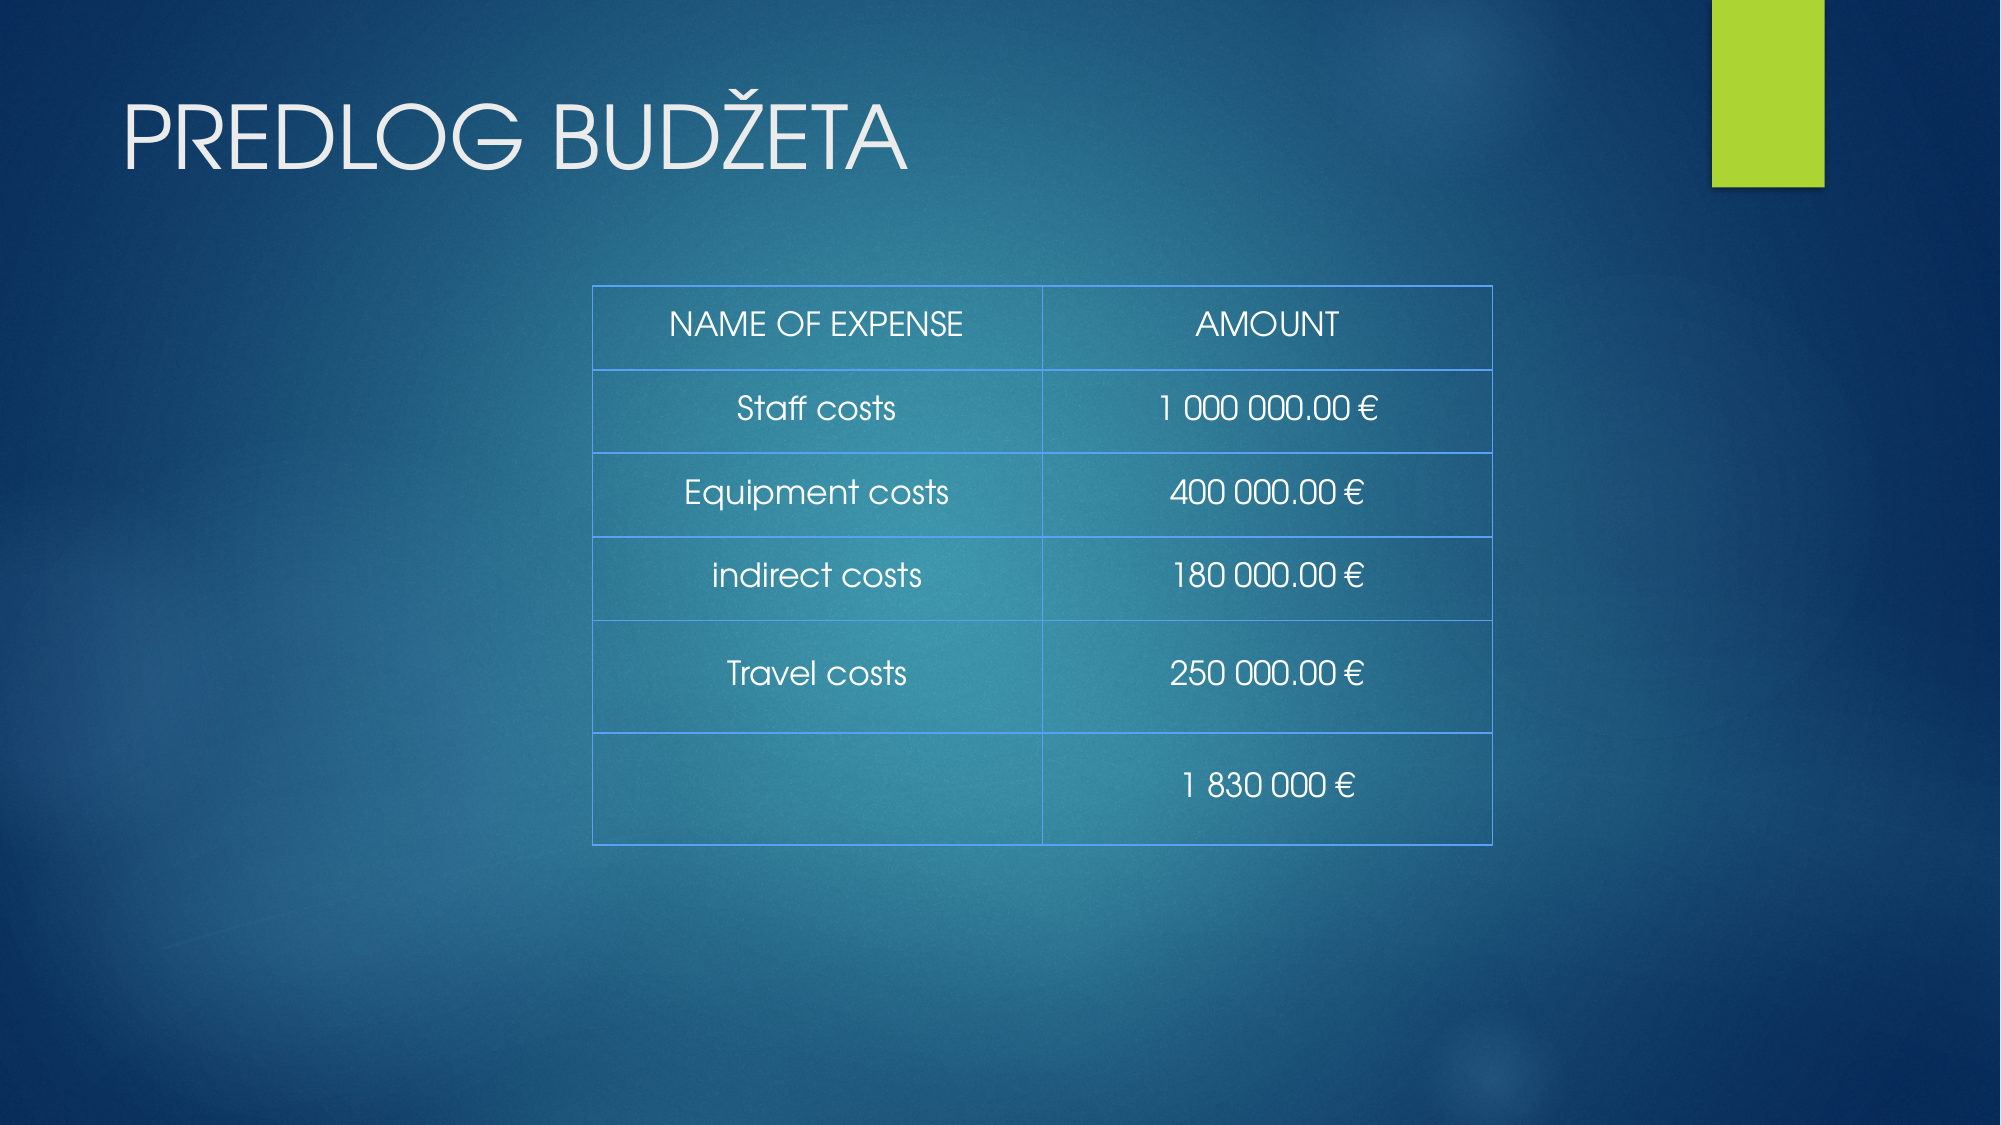

# PREDLOG BUDŽETA
| NAME OF EXPENSE | AMOUNT |
| --- | --- |
| Staff costs | 1 000 000.00 € |
| Equipment costs | 400 000.00 € |
| indirect costs | 180 000.00 € |
| Travel costs | 250 000.00 € |
|  | 1 830 000 € |